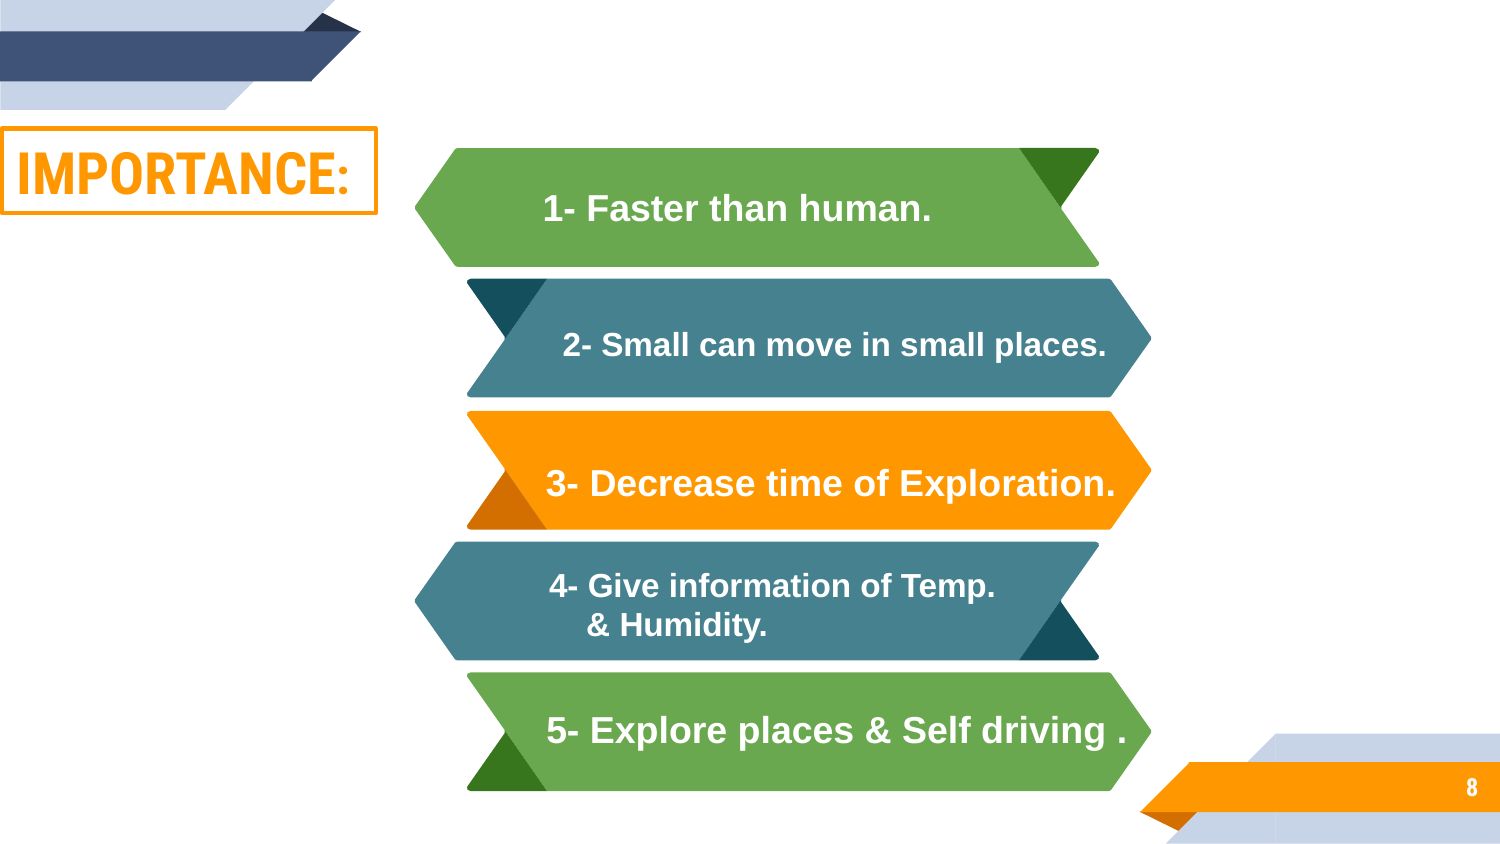

IMPORTANCE:

1- Faster than human.
2- Small can move in small places.

3- Decrease time of Exploration.
4- Give information of Temp.
    & Humidity.
5- Explore places & Self driving .
8